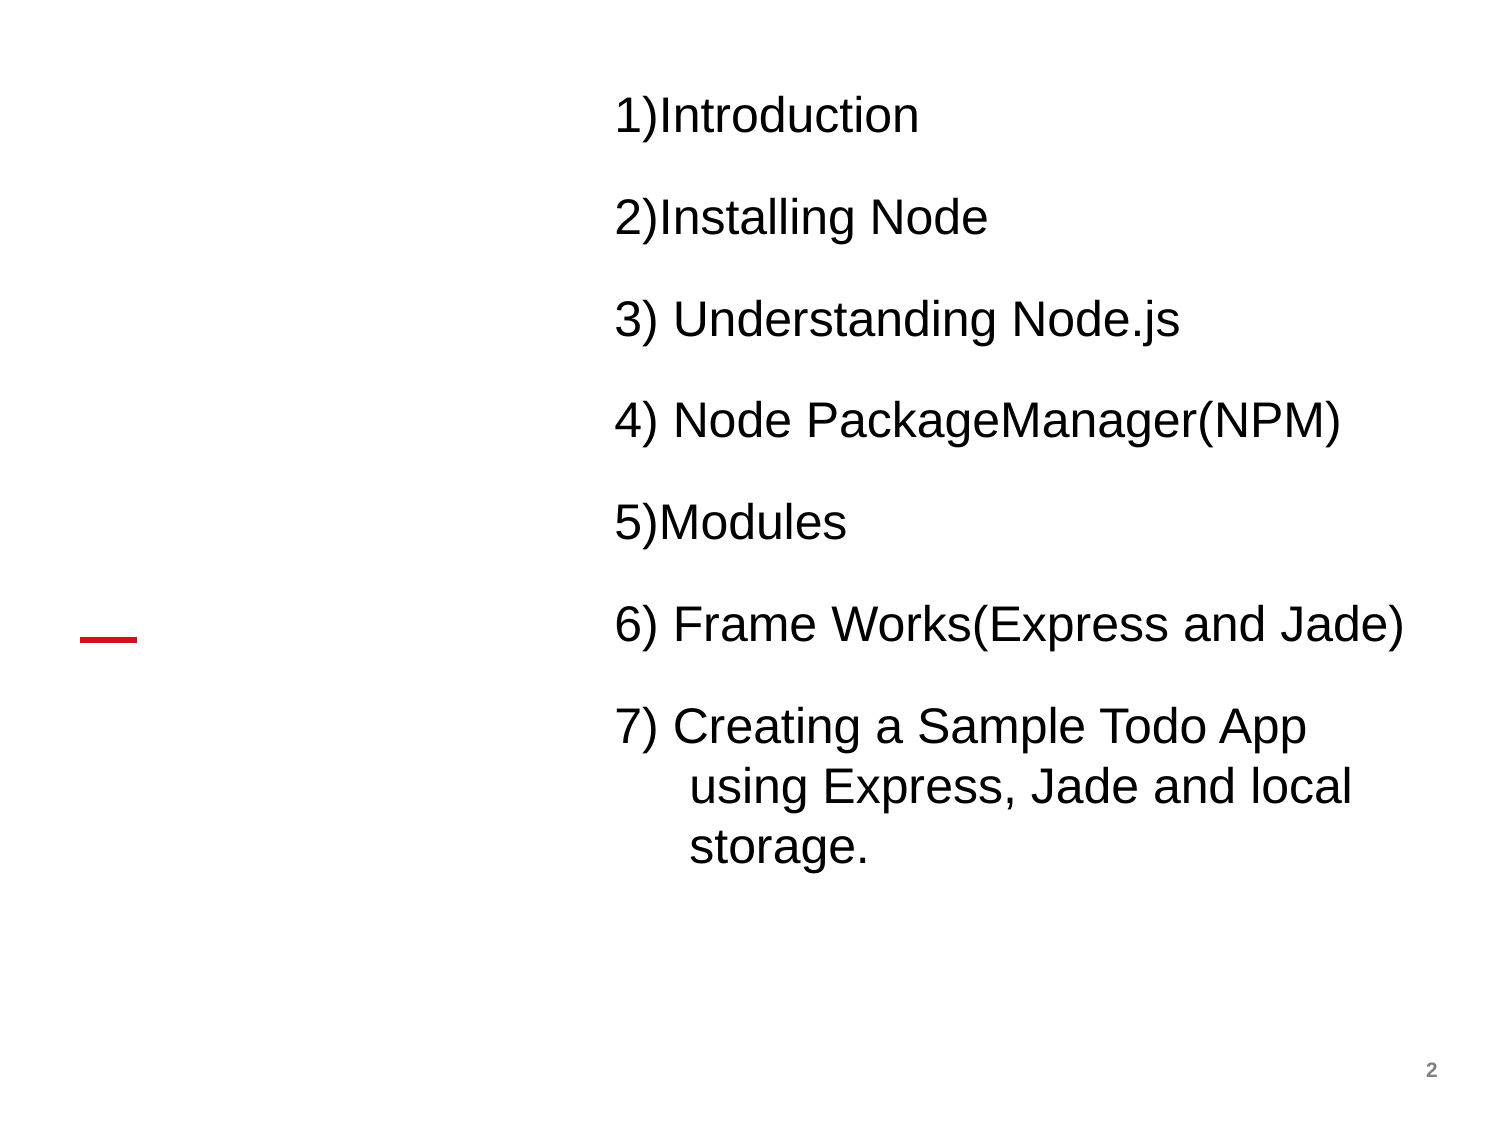

1)Introduction
2)Installing Node
3) Understanding Node.js
4) Node PackageManager(NPM)
5)Modules
6) Frame Works(Express and Jade)
7) Creating a Sample Todo App using Express, Jade and local storage.

#